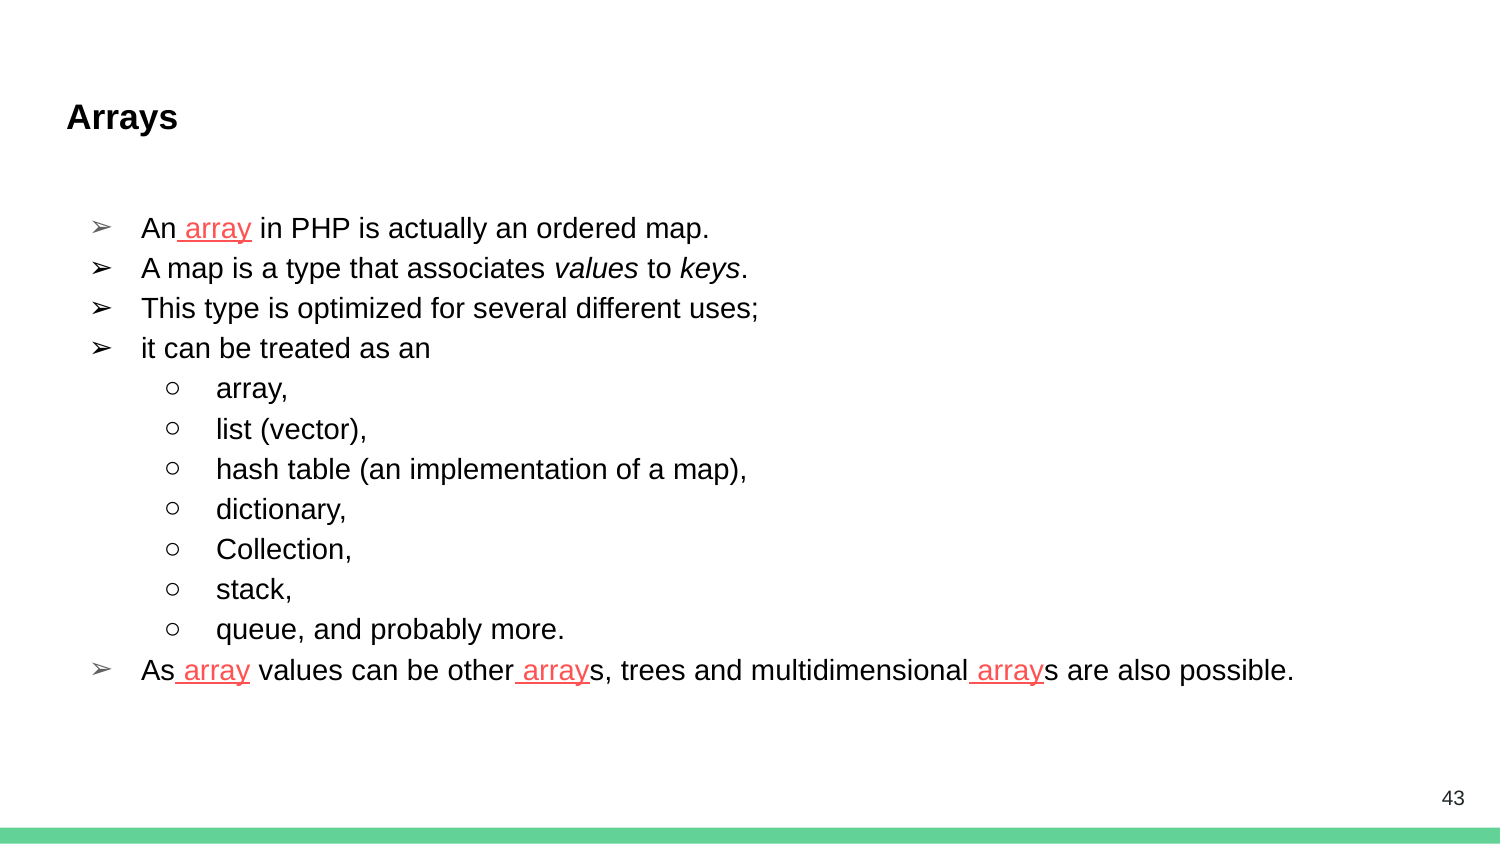

# Arrays
An array in PHP is actually an ordered map.
A map is a type that associates values to keys.
This type is optimized for several different uses;
it can be treated as an
array,
list (vector),
hash table (an implementation of a map),
dictionary,
Collection,
stack,
queue, and probably more.
As array values can be other arrays, trees and multidimensional arrays are also possible.
43